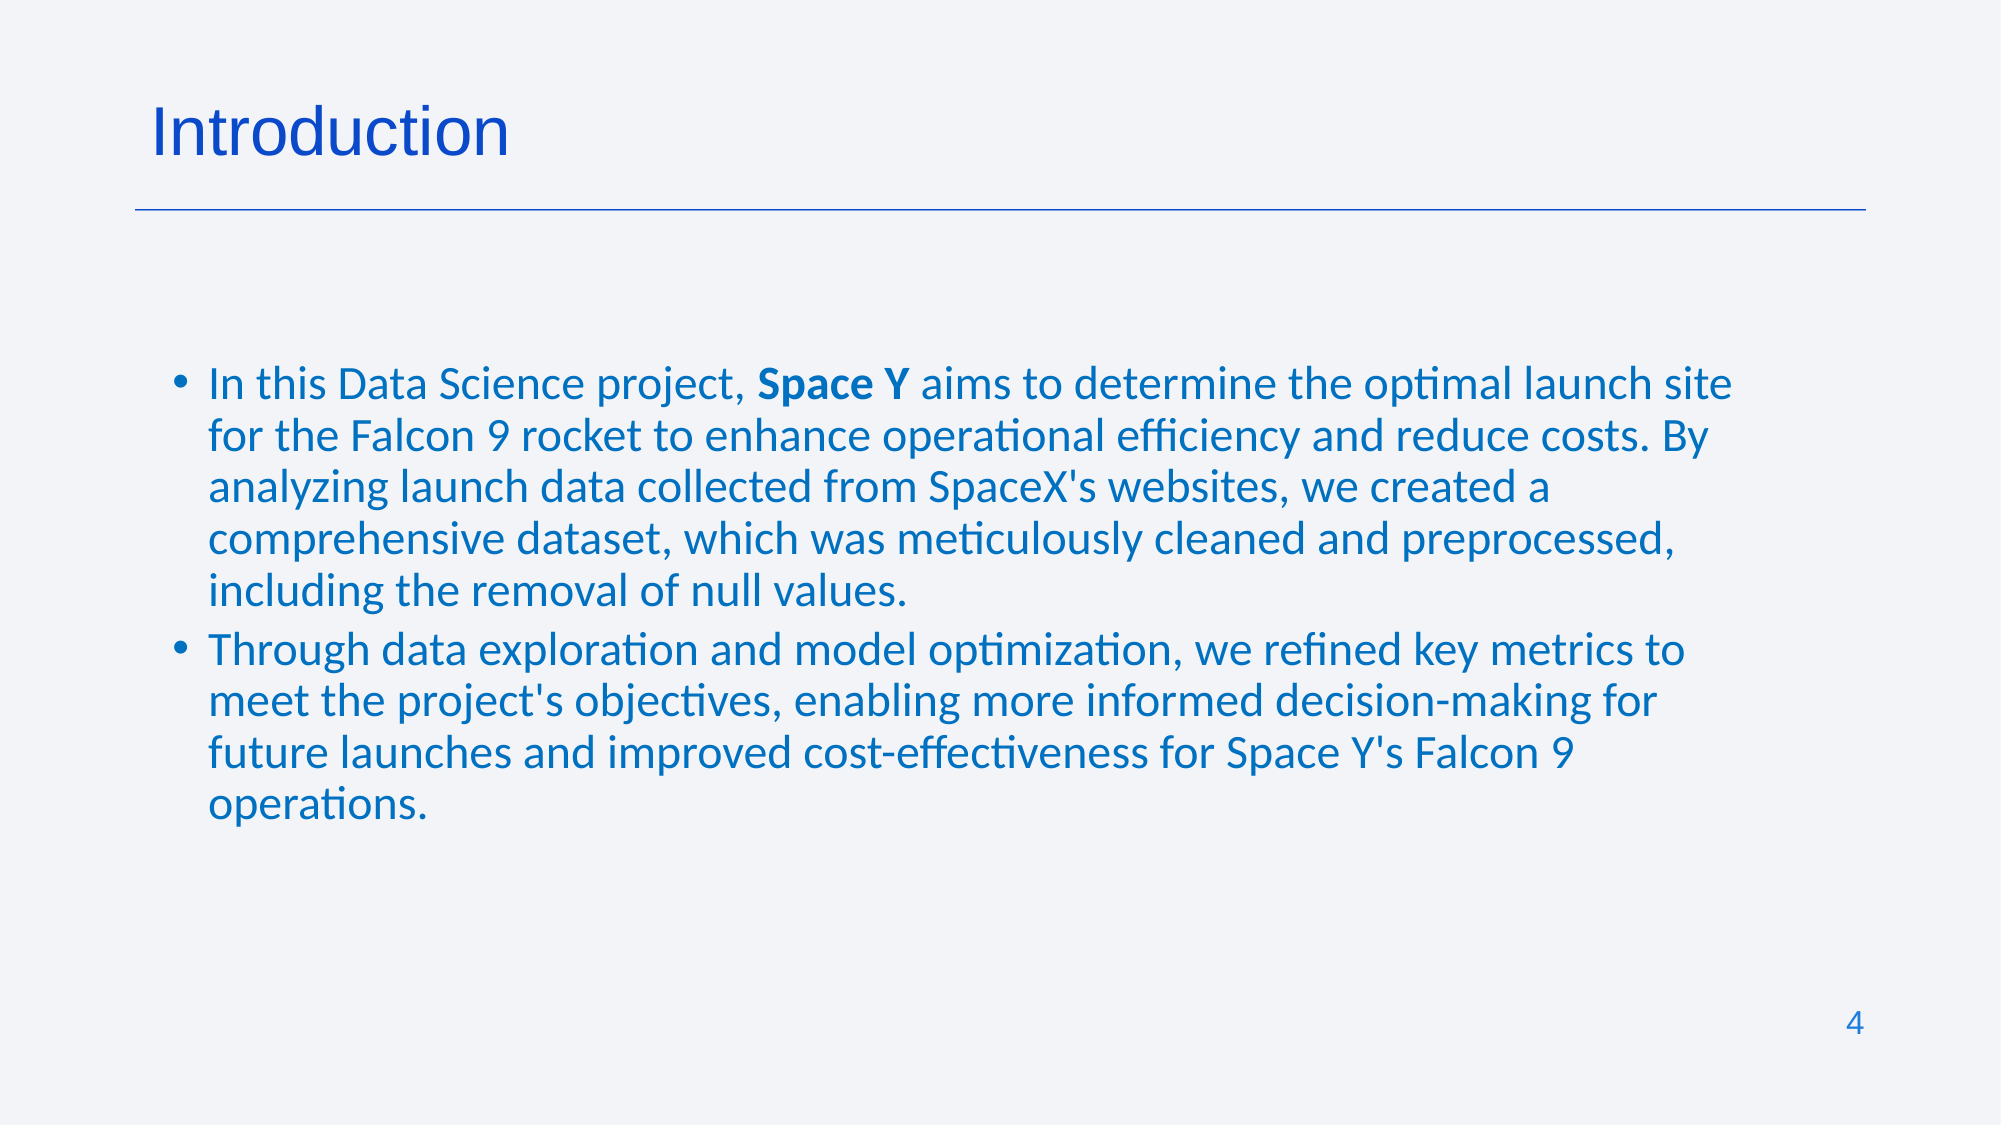

Introduction
In this Data Science project, Space Y aims to determine the optimal launch site for the Falcon 9 rocket to enhance operational efficiency and reduce costs. By analyzing launch data collected from SpaceX's websites, we created a comprehensive dataset, which was meticulously cleaned and preprocessed, including the removal of null values.
Through data exploration and model optimization, we refined key metrics to meet the project's objectives, enabling more informed decision-making for future launches and improved cost-effectiveness for Space Y's Falcon 9 operations.

4